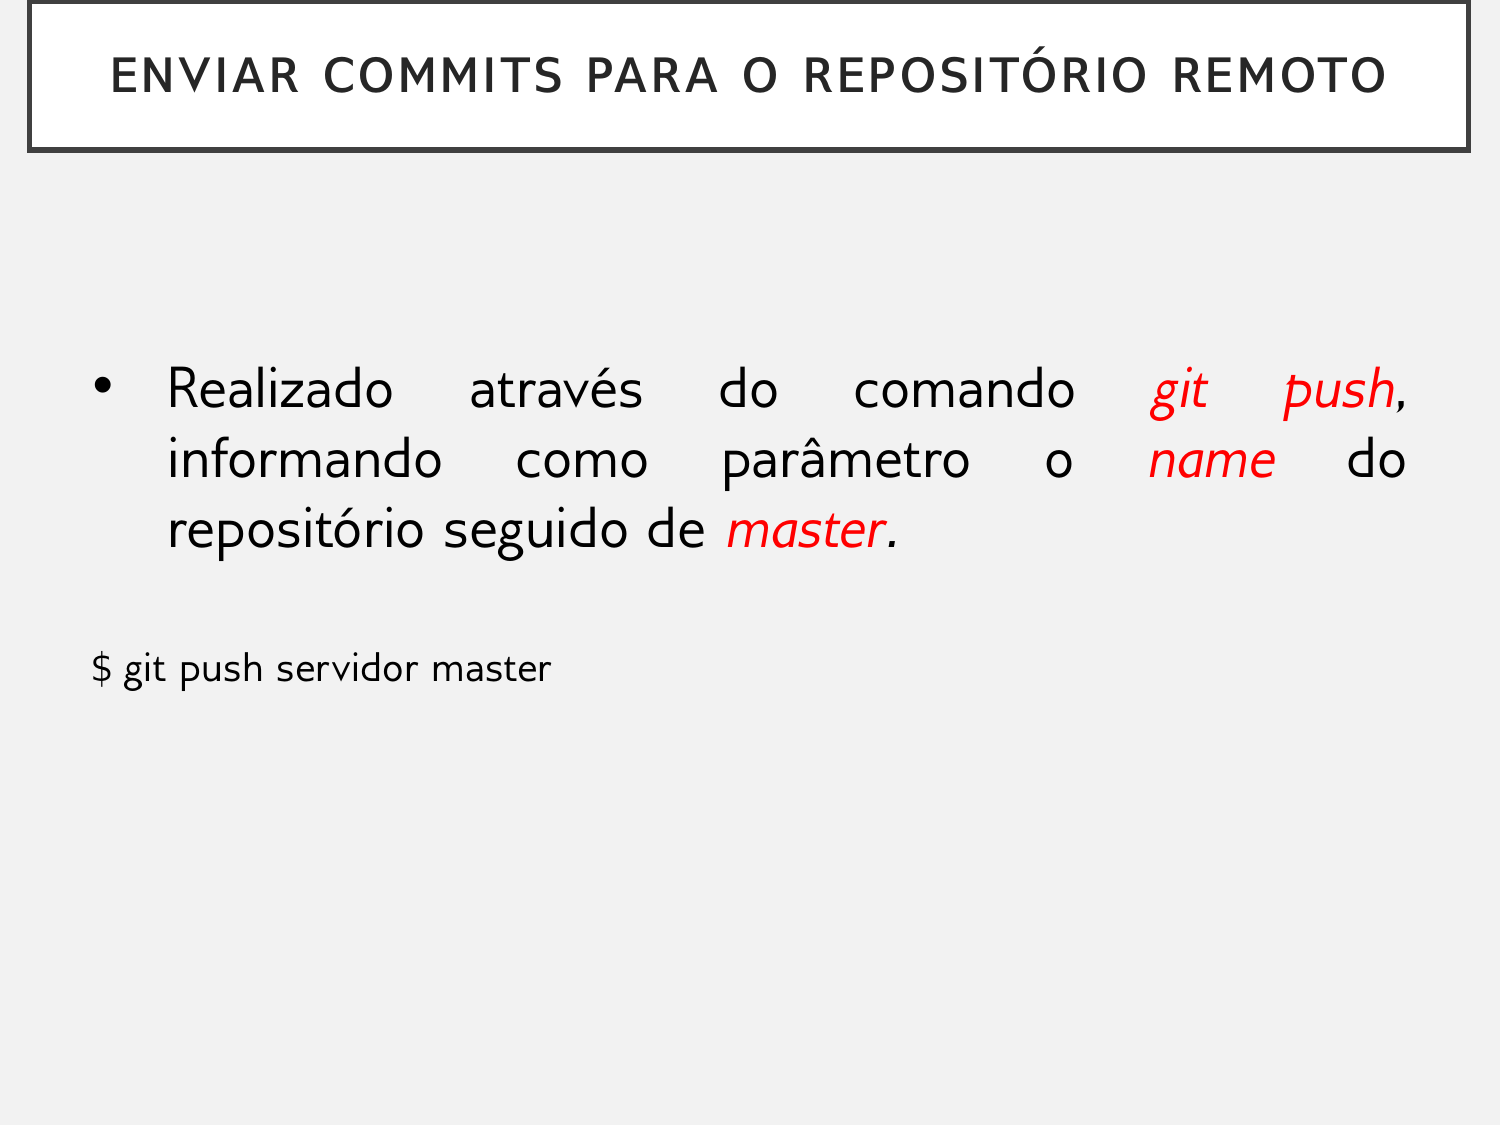

# ENVIAR COMMITS PARA O REPOSITÓRIO REMOTO

Realizado através do comando git push, informando como parâmetro o name do repositório seguido de master.

$ git push servidor master